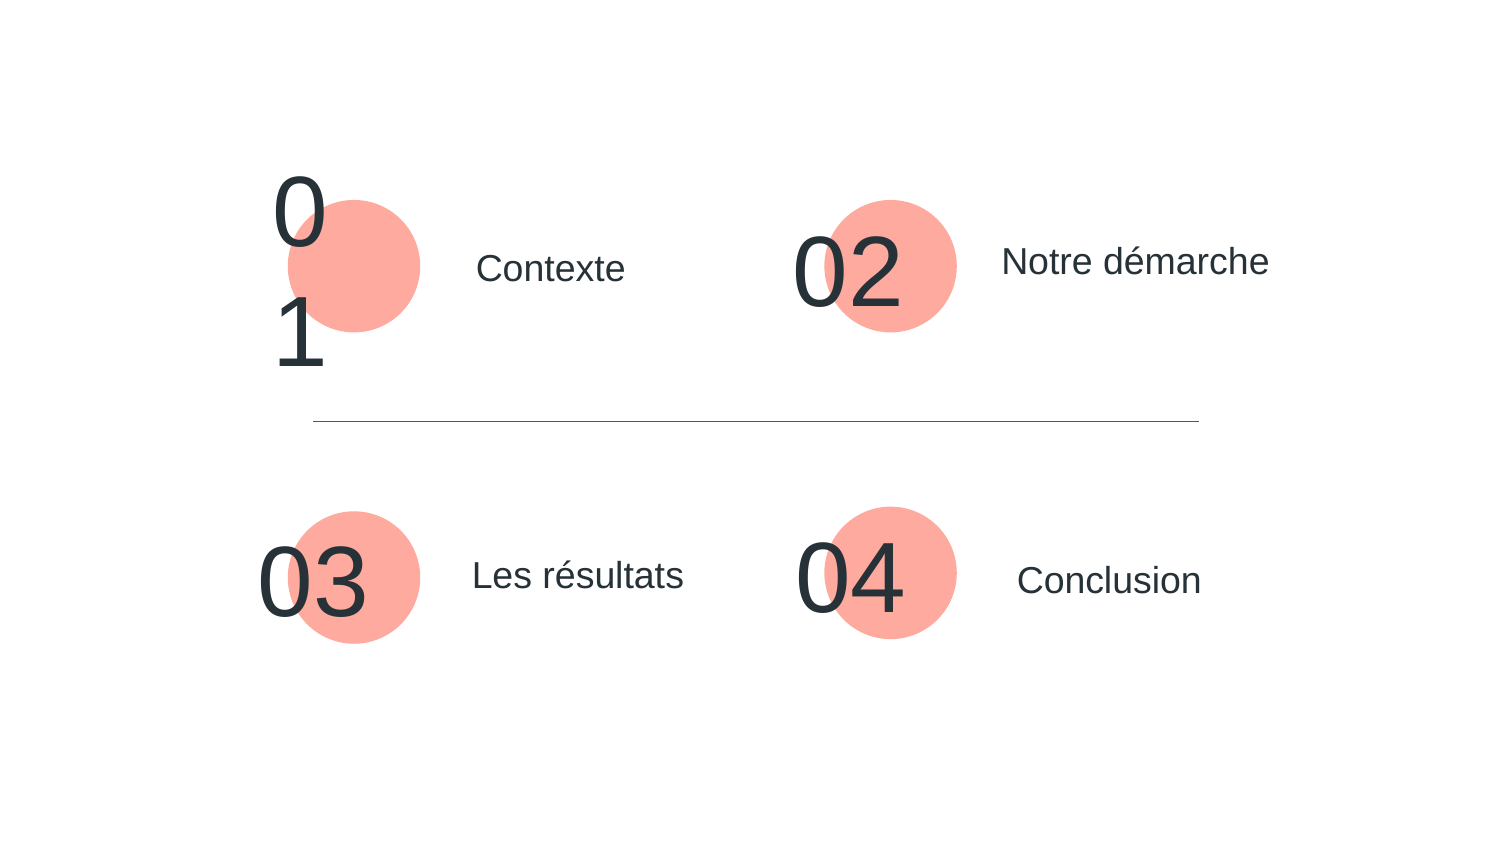

02
01
# Contexte
Notre démarche

04
03
Conclusion
Les résultats